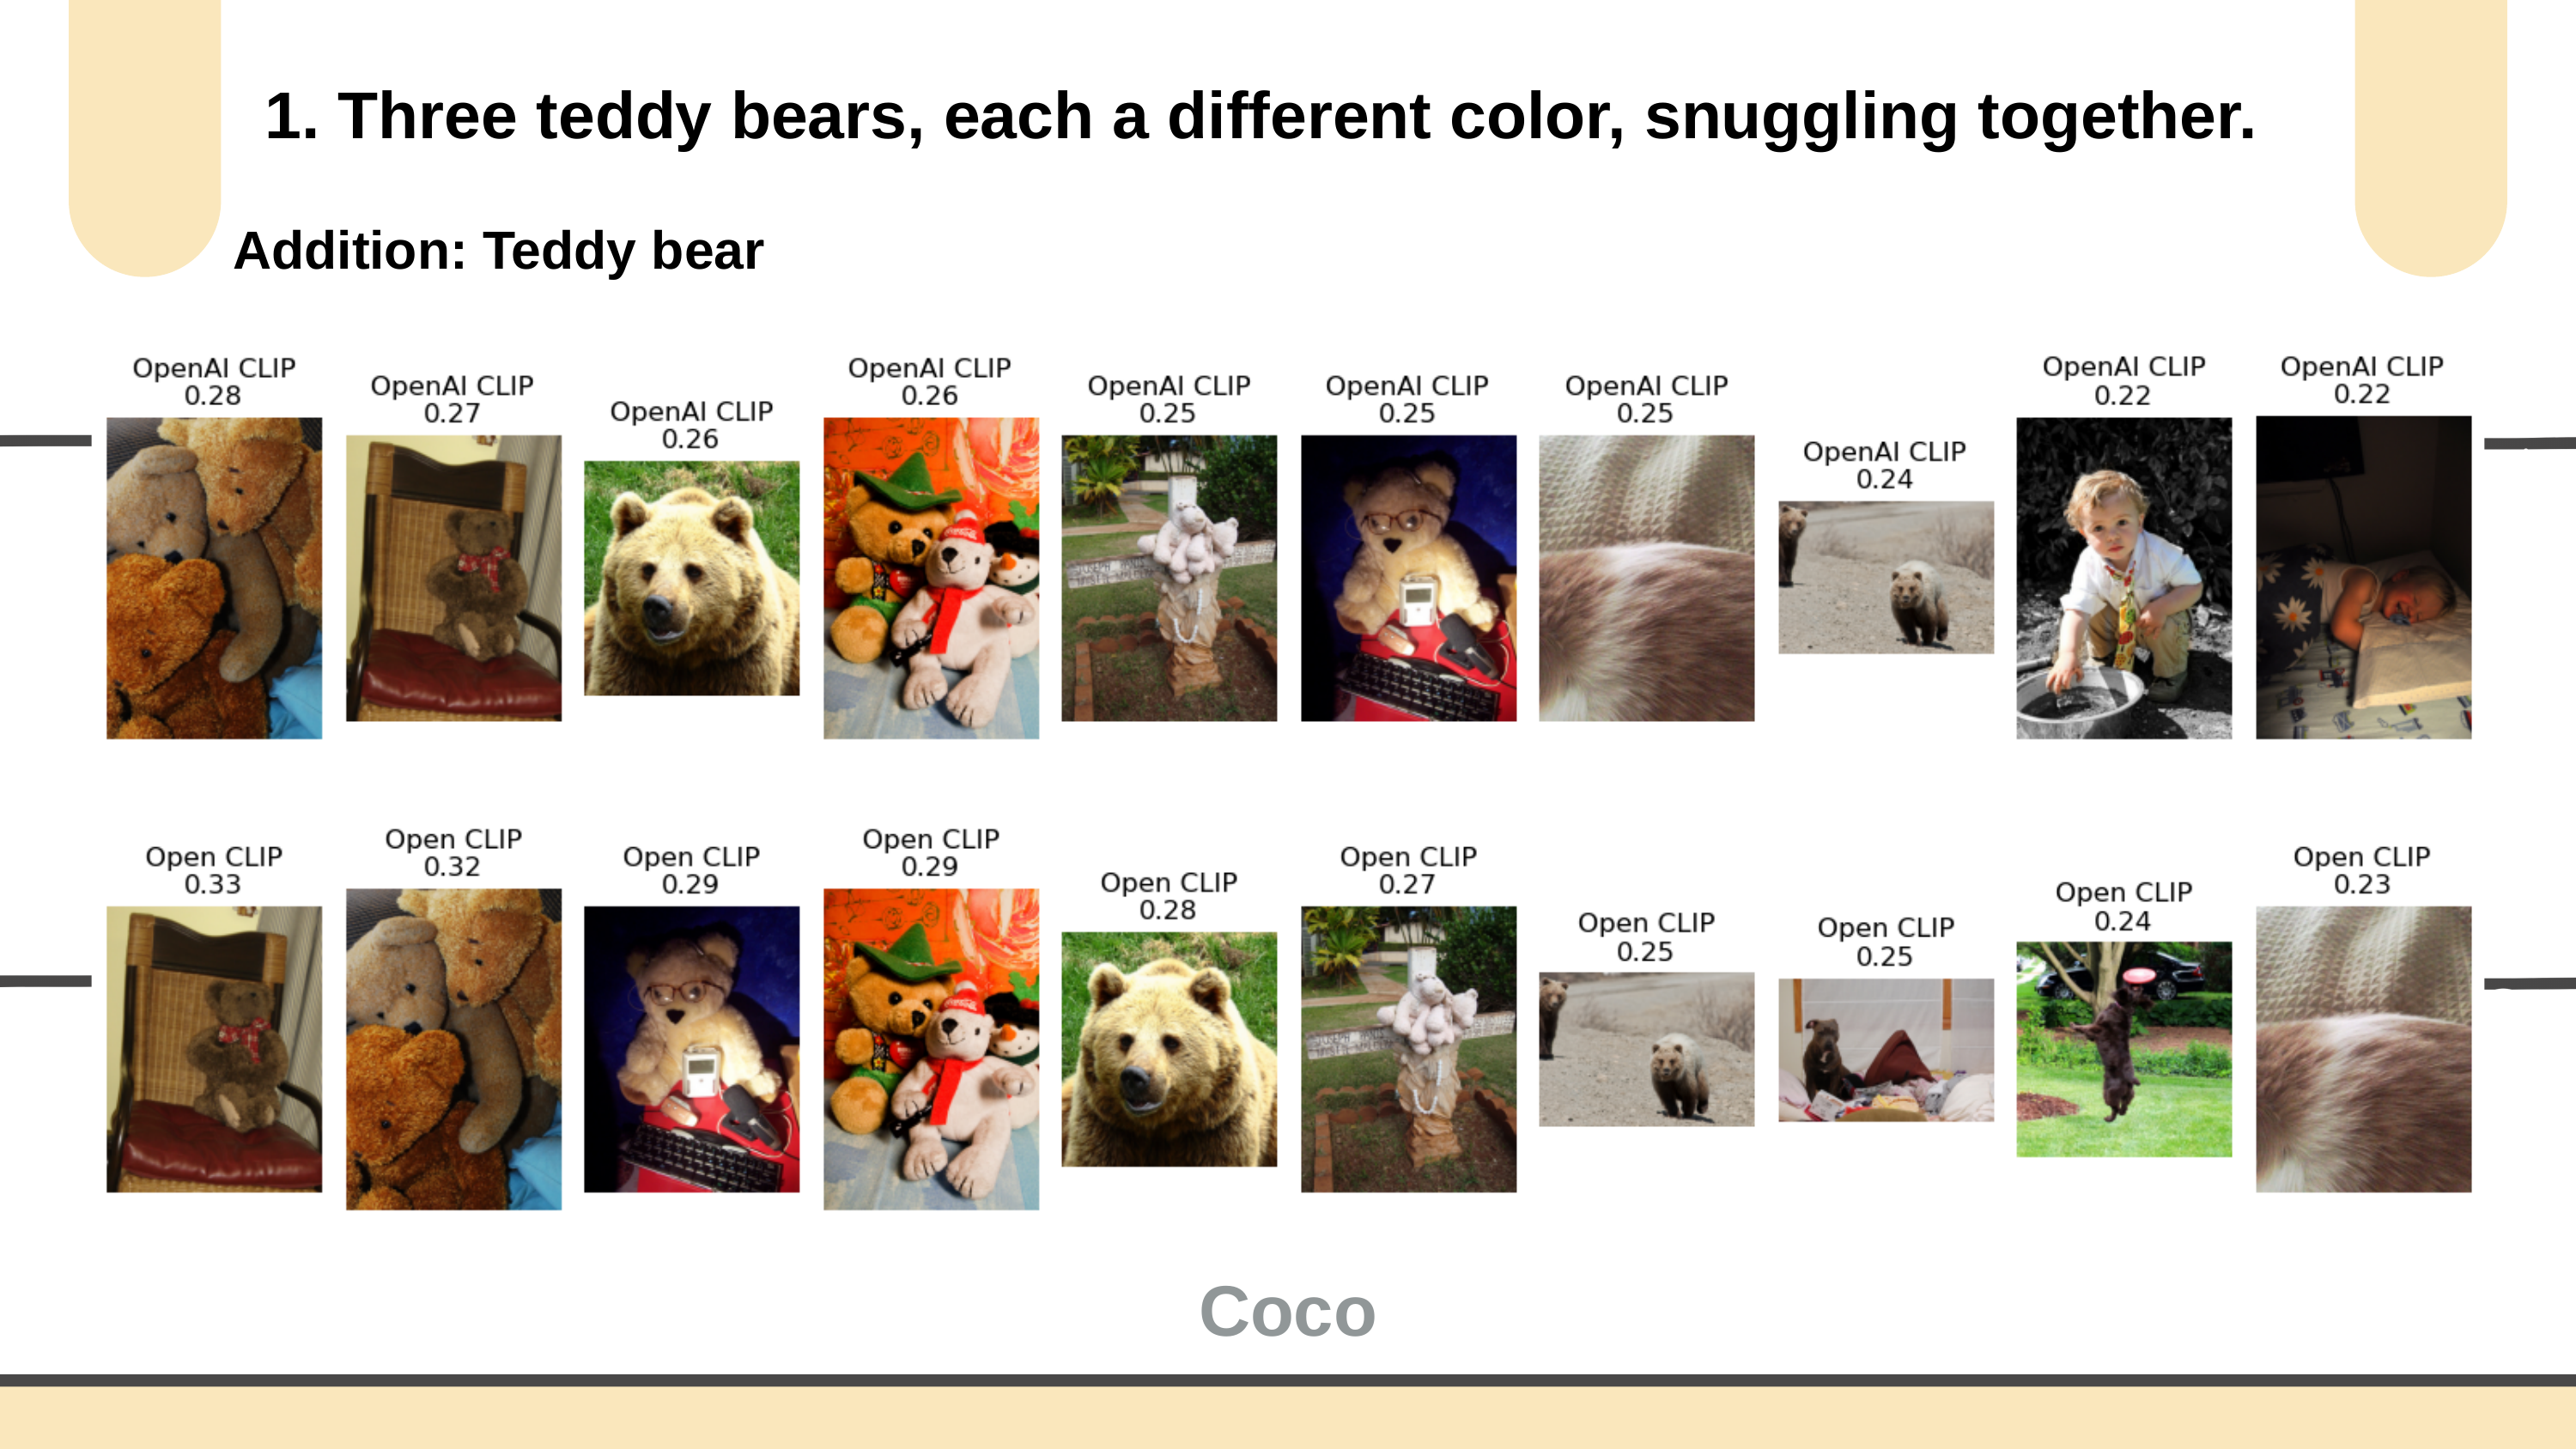

1. Three teddy bears, each a different color, snuggling together.
Addition: Teddy bear

Coco